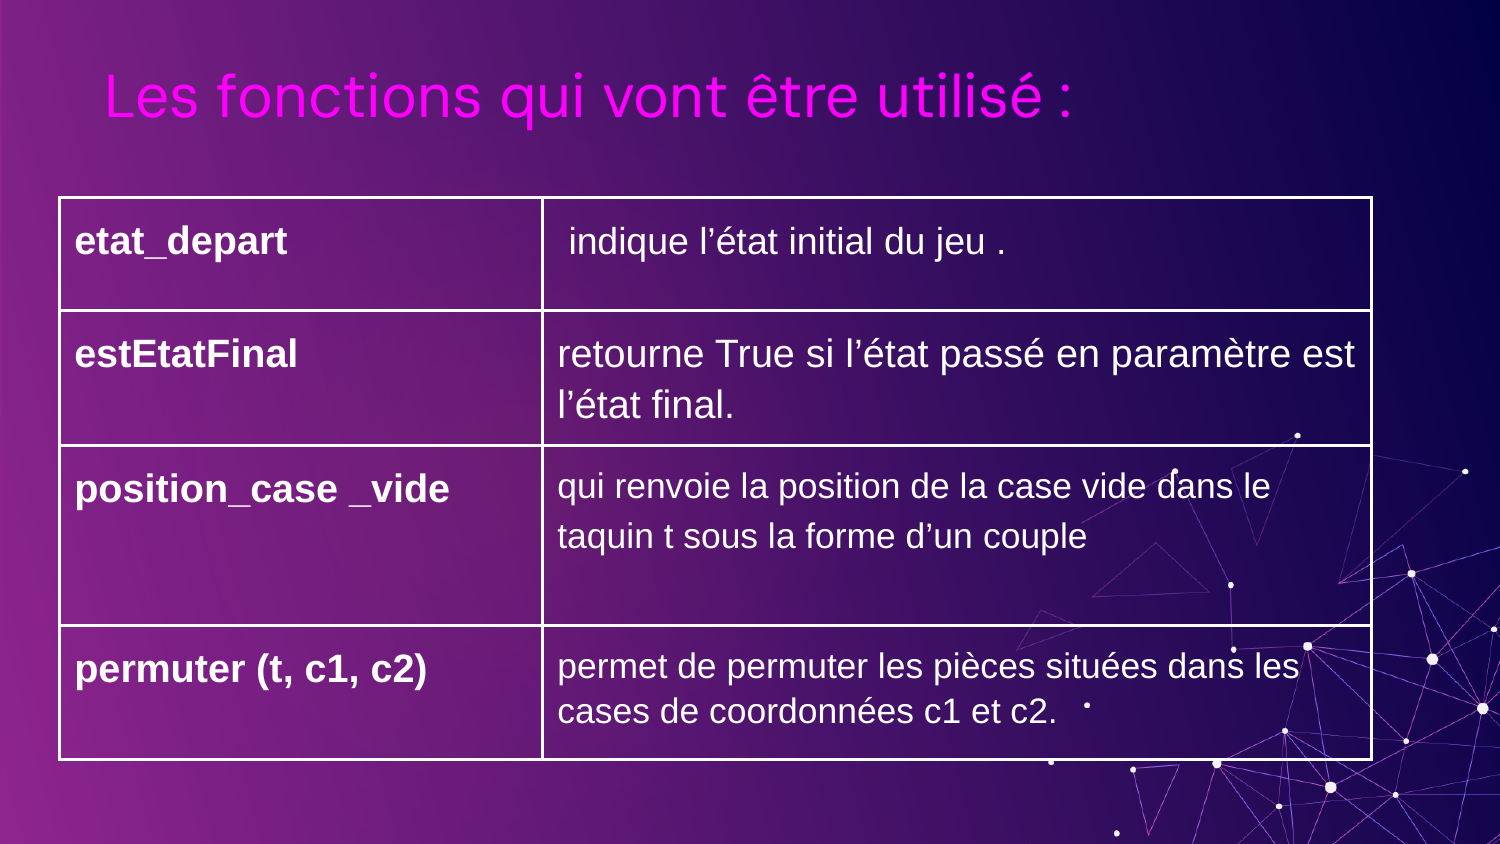

# Les fonctions qui vont être utilisé :

| etat\_depart | indique l’état initial du jeu . |
| --- | --- |
| estEtatFinal | retourne True si l’état passé en paramètre est l’état final. |
| position\_case \_vide | qui renvoie la position de la case vide dans le taquin t sous la forme d’un couple |
| permuter (t, c1, c2) | permet de permuter les pièces situées dans les cases de coordonnées c1 et c2. |